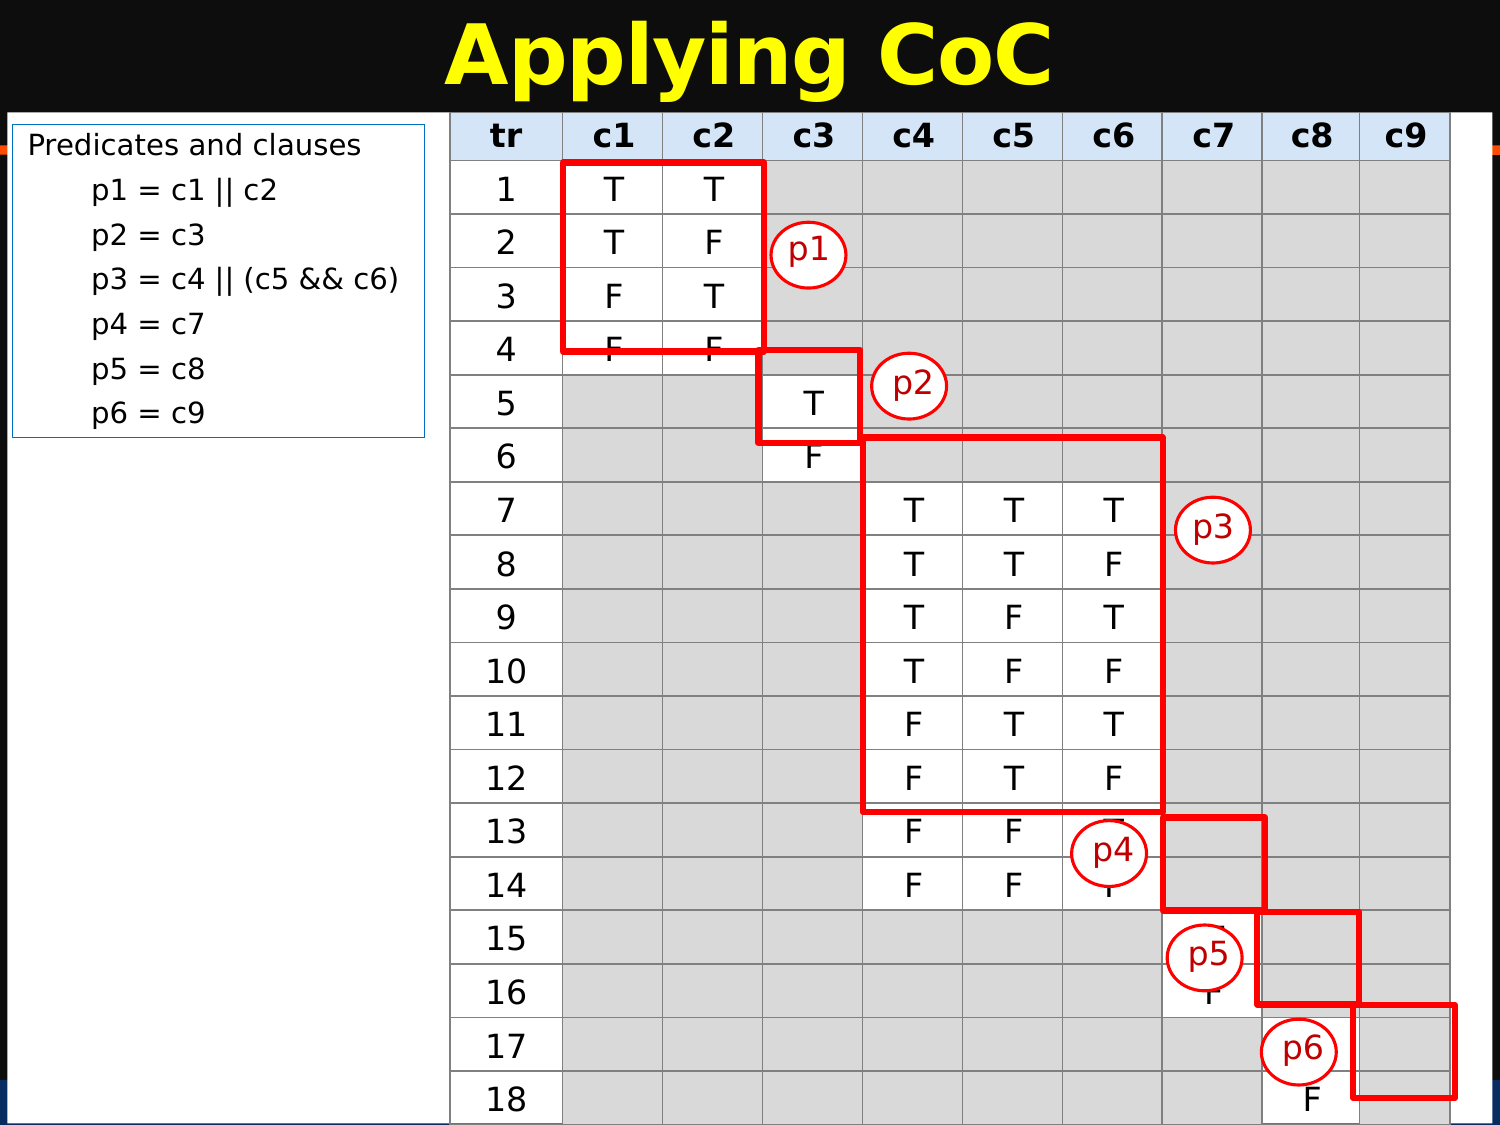

# Applying CoC

| tr | c1 | c2 | c3 | c4 | c5 | c6 | c7 | c8 | c9 |
| --- | --- | --- | --- | --- | --- | --- | --- | --- | --- |
| 1 | T | T |  |  |  |  |  |  |  |
| 2 | T | F |  |  |  |  |  |  |  |
| 3 | F | T |  |  |  |  |  |  |  |
| 4 | F | F |  |  |  |  |  |  |  |
| 5 |  |  | T |  |  |  |  |  |  |
| 6 |  |  | F |  |  |  |  |  |  |
| 7 |  |  |  | T | T | T |  |  |  |
| 8 |  |  |  | T | T | F |  |  |  |
| 9 |  |  |  | T | F | T |  |  |  |
| 10 |  |  |  | T | F | F |  |  |  |
| 11 |  |  |  | F | T | T |  |  |  |
| 12 |  |  |  | F | T | F |  |  |  |
| 13 |  |  |  | F | F | T |  |  |  |
| 14 |  |  |  | F | F | F |  |  |  |
| 15 |  |  |  |  |  |  | T |  |  |
| 16 |  |  |  |  |  |  | F |  |  |
| 17 |  |  |  |  |  |  |  | T |  |
| 18 |  |  |  |  |  |  |  | F |  |
| 19 |  |  |  |  |  |  |  |  | T |
| 20 |  |  |  |  |  |  |  |  | F |
Predicates and clauses
p1 = c1 || c2
p2 = c3
p3 = c4 || (c5 && c6)
p4 = c7
p5 = c8
p6 = c9

p1

p2

p3

p4

p5

p6